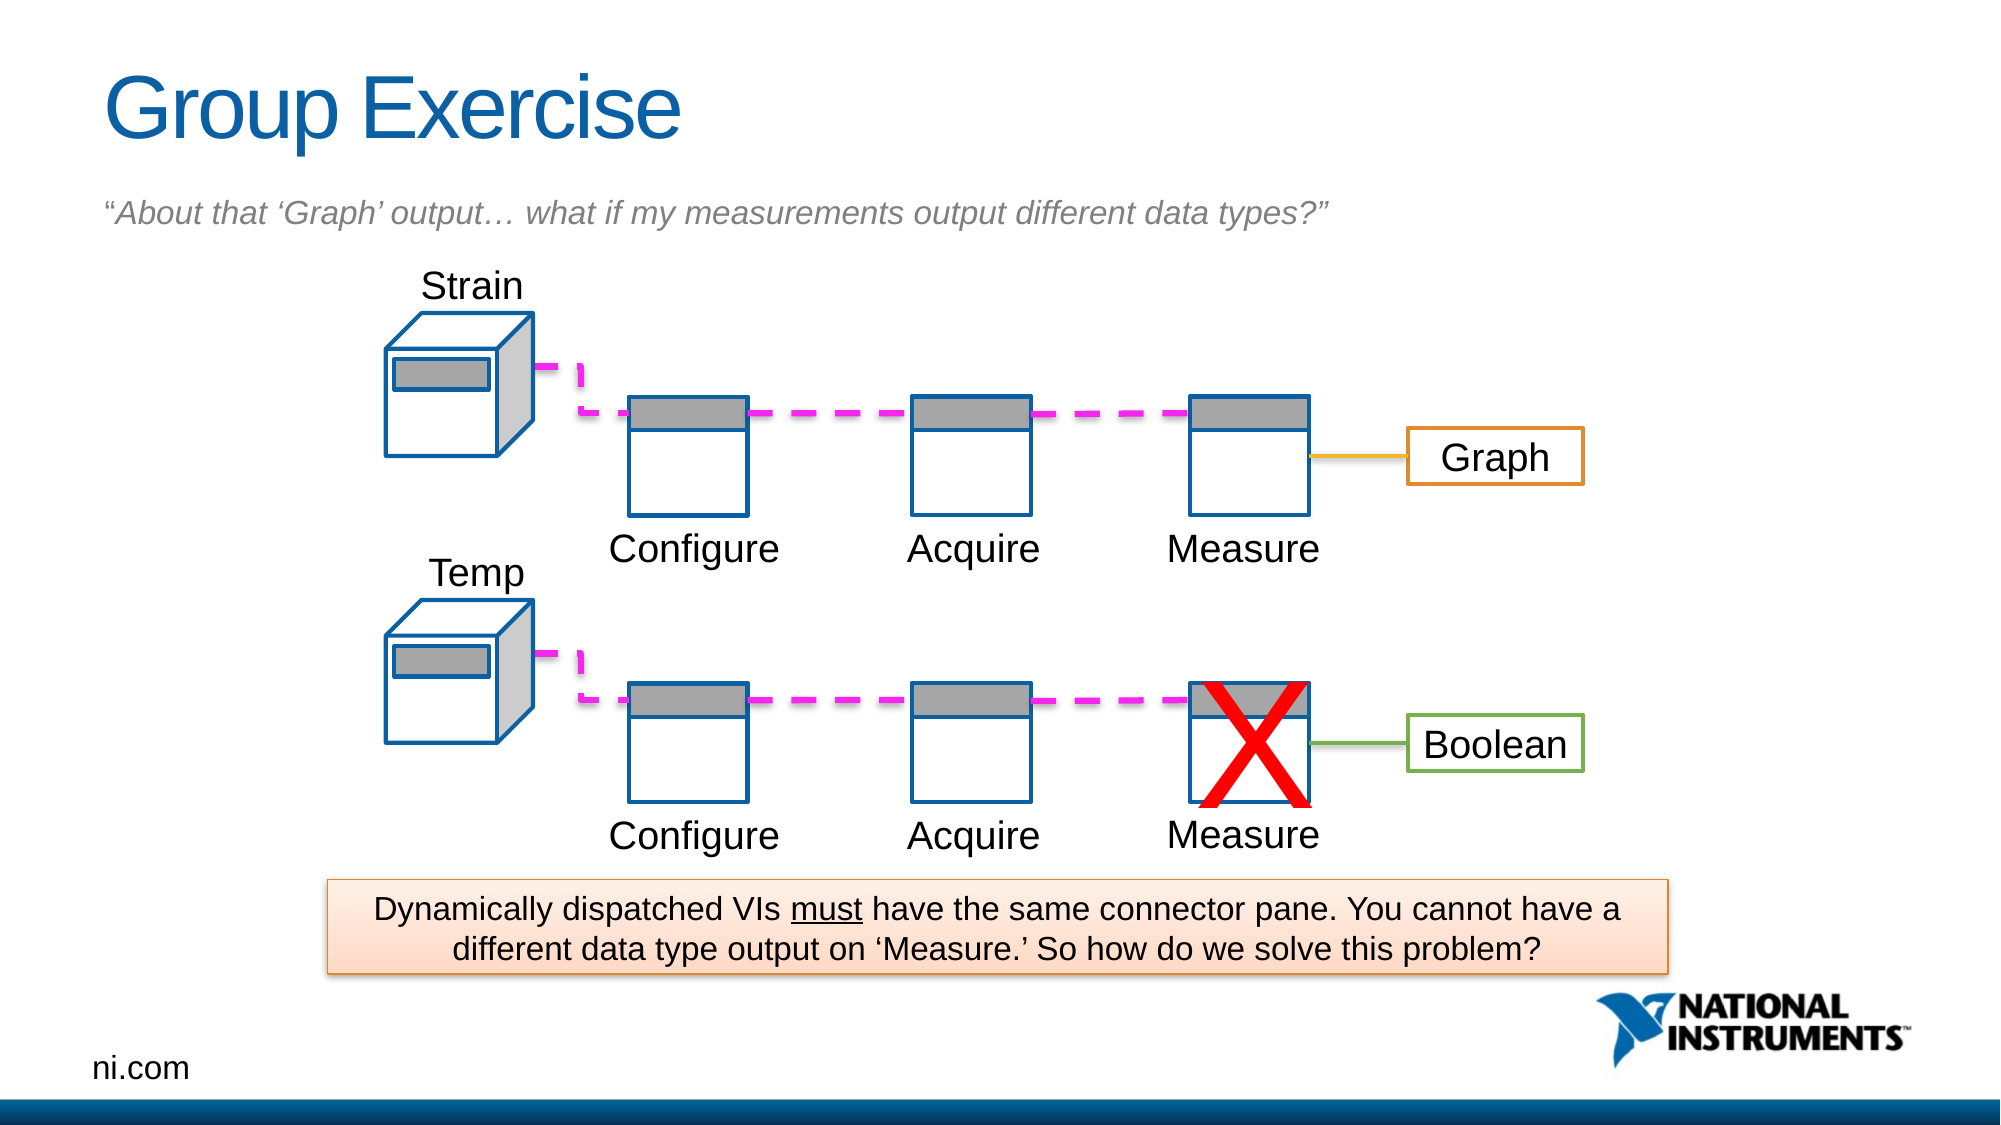

# Group Exercise
“About that ‘Graph’ output… what if my measurements output different data types?”
Strain

Acquire

Measure

Configure
Graph
Temp

Acquire

Measure

Configure
Boolean
X
Dynamically dispatched VIs must have the same connector pane. You cannot have a different data type output on ‘Measure.’ So how do we solve this problem?